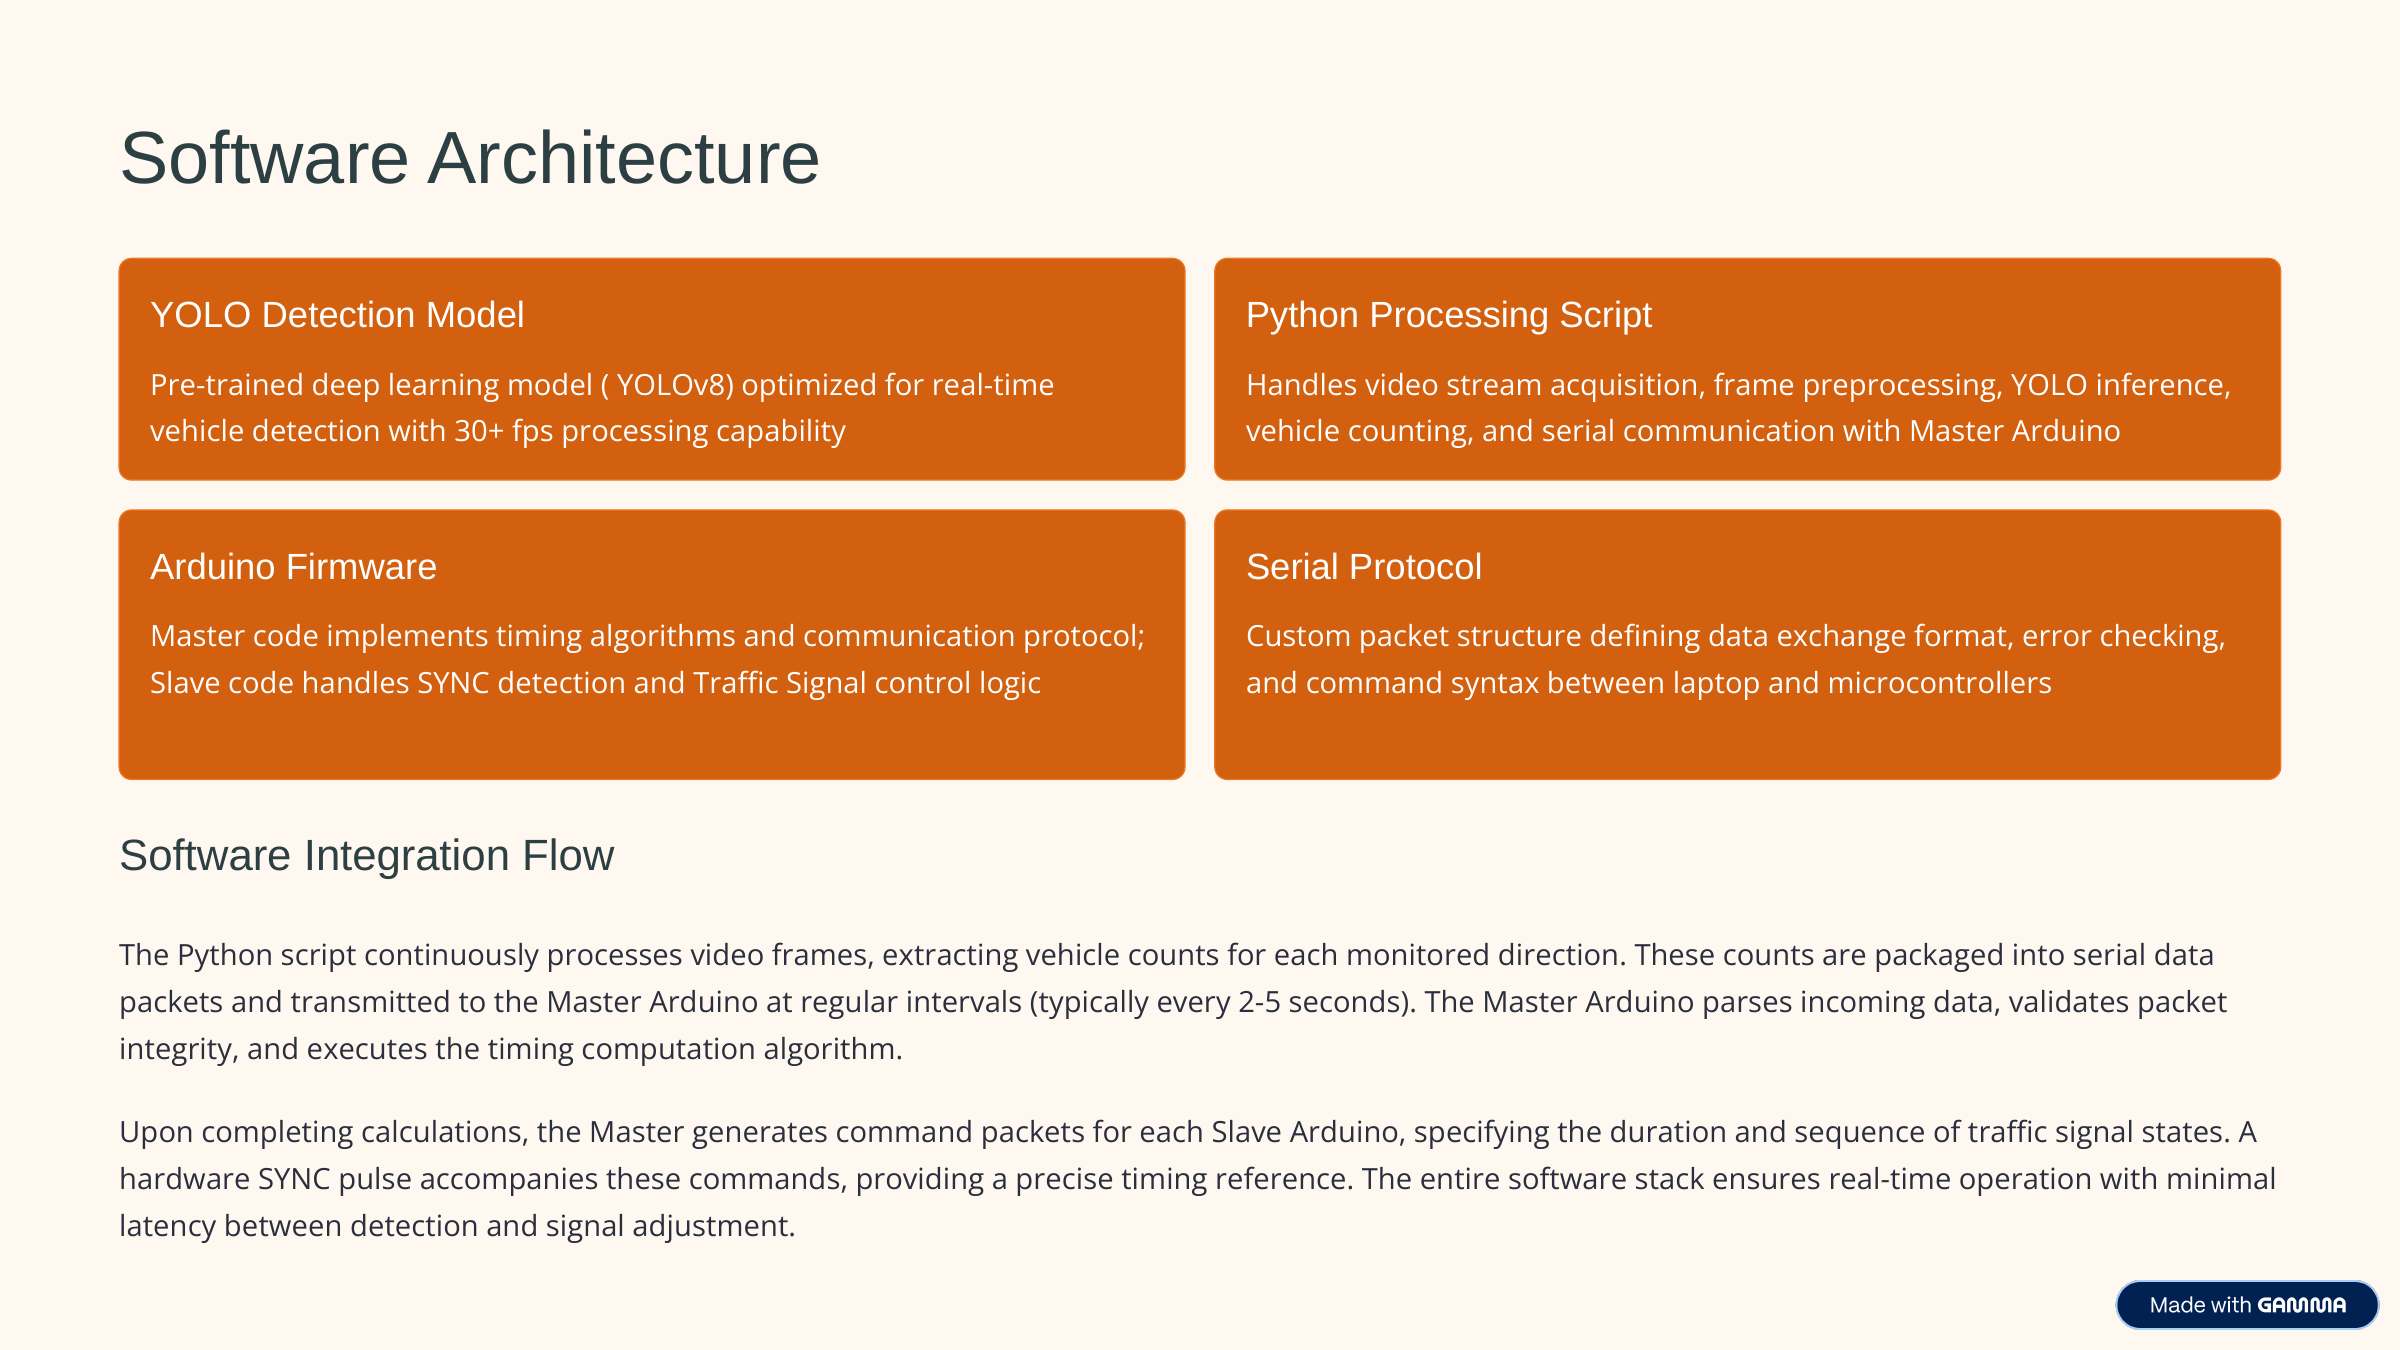

Software Architecture

YOLO Detection Model
Python Processing Script
Pre-trained deep learning model ( YOLOv8) optimized for real-time vehicle detection with 30+ fps processing capability
Handles video stream acquisition, frame preprocessing, YOLO inference, vehicle counting, and serial communication with Master Arduino

Arduino Firmware
Serial Protocol
Master code implements timing algorithms and communication protocol; Slave code handles SYNC detection and Traffic Signal control logic
Custom packet structure defining data exchange format, error checking, and command syntax between laptop and microcontrollers
Software Integration Flow
The Python script continuously processes video frames, extracting vehicle counts for each monitored direction. These counts are packaged into serial data packets and transmitted to the Master Arduino at regular intervals (typically every 2-5 seconds). The Master Arduino parses incoming data, validates packet integrity, and executes the timing computation algorithm.
Upon completing calculations, the Master generates command packets for each Slave Arduino, specifying the duration and sequence of traffic signal states. A hardware SYNC pulse accompanies these commands, providing a precise timing reference. The entire software stack ensures real-time operation with minimal latency between detection and signal adjustment.